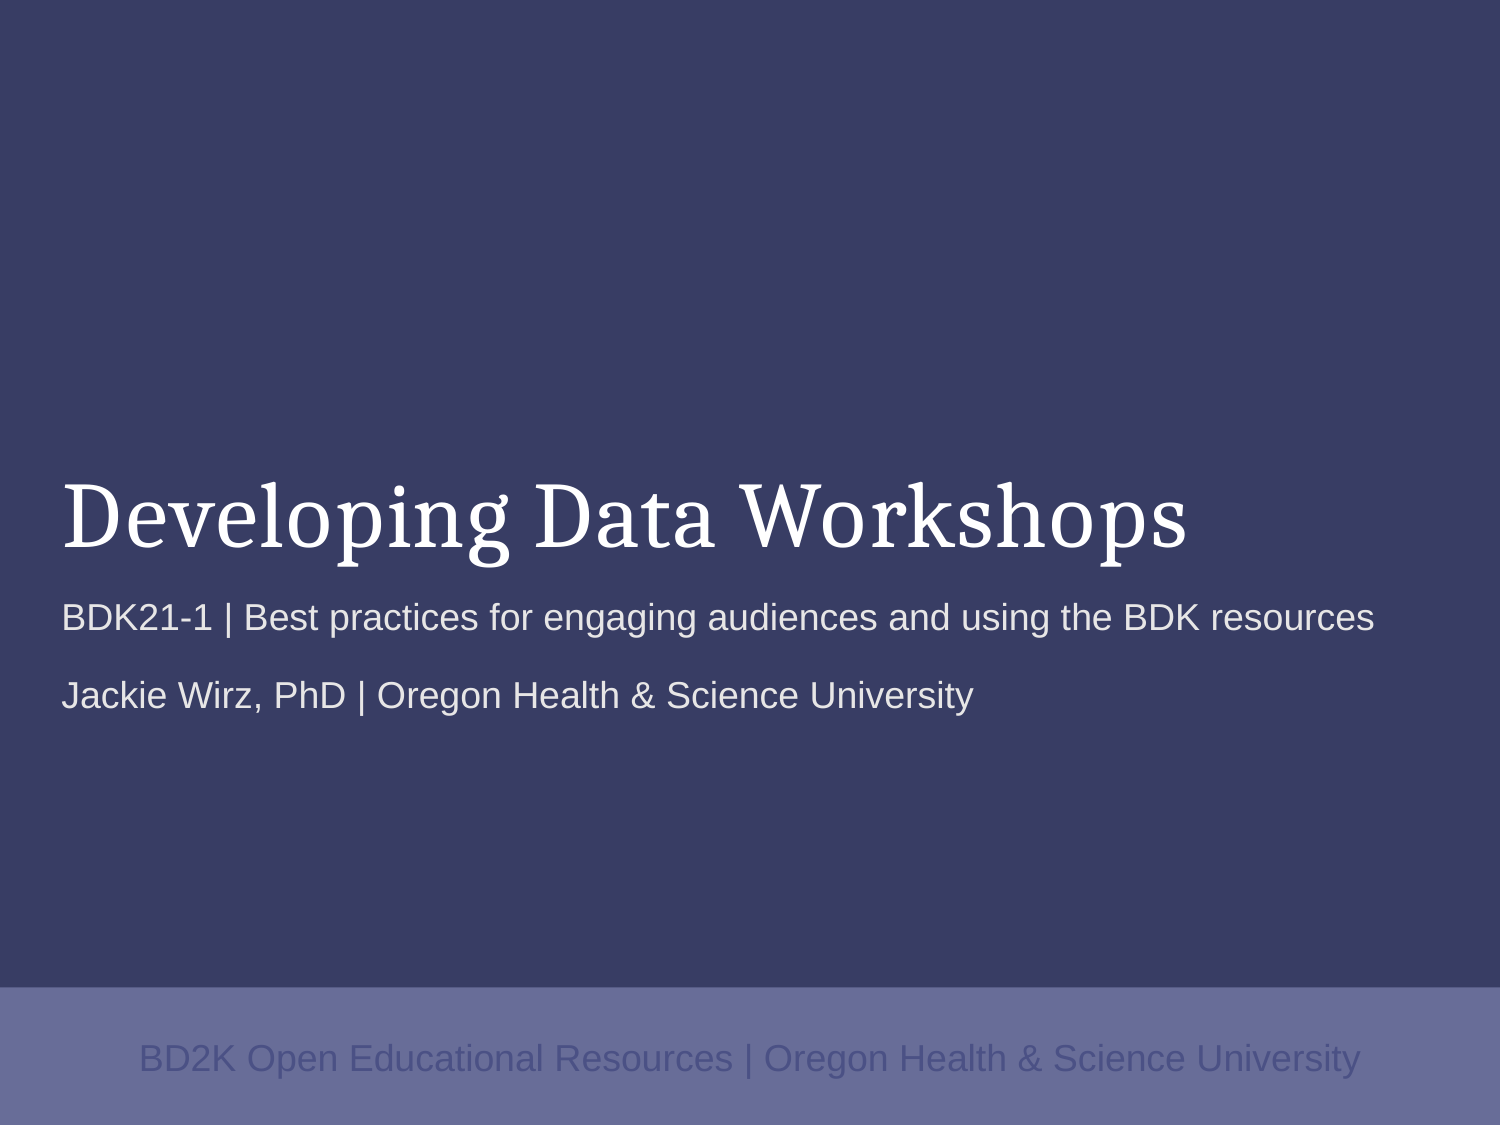

# Developing Data Workshops
BDK21-1 | Best practices for engaging audiences and using the BDK resources
Jackie Wirz, PhD | Oregon Health & Science University